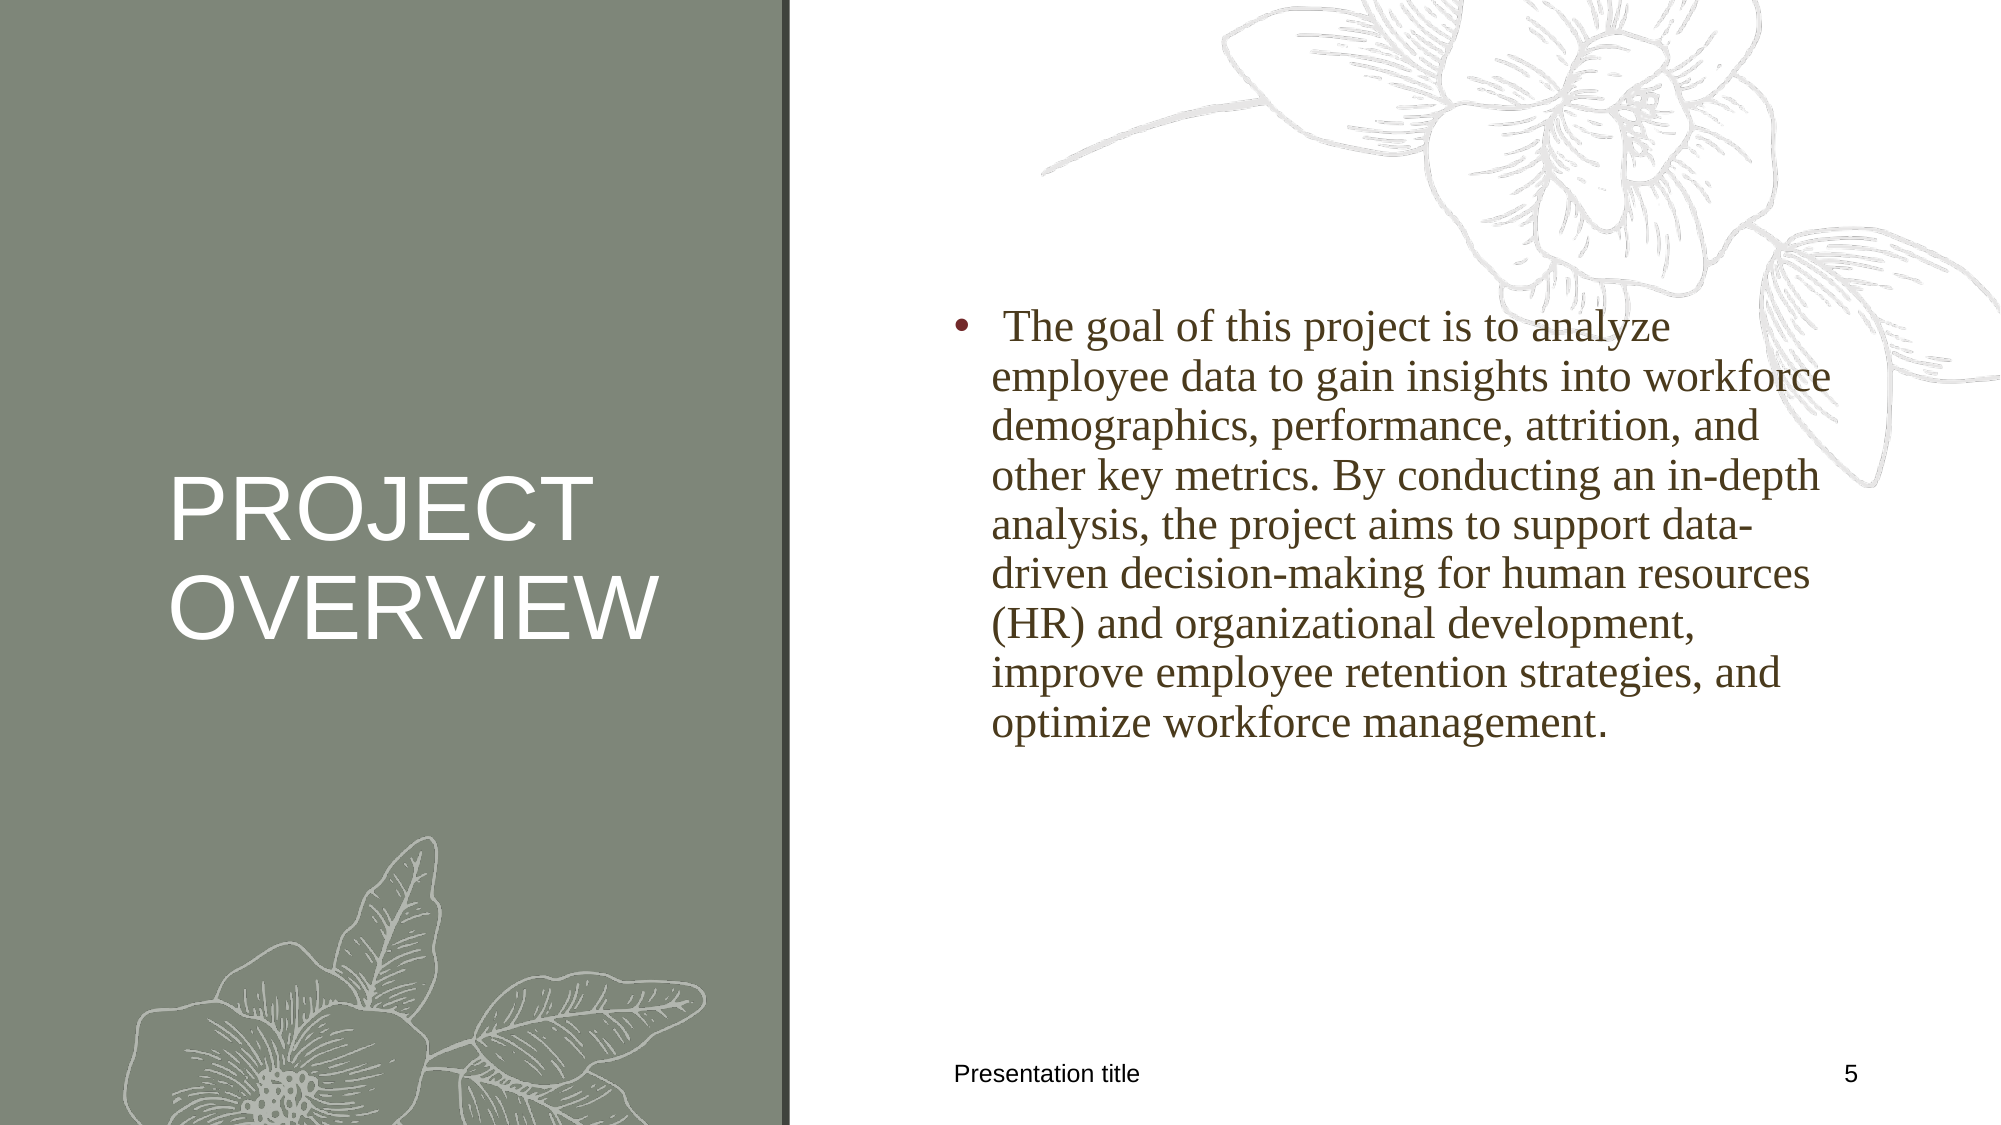

# PROJECT OVERVIEW
 The goal of this project is to analyze employee data to gain insights into workforce demographics, performance, attrition, and other key metrics. By conducting an in-depth analysis, the project aims to support data-driven decision-making for human resources (HR) and organizational development, improve employee retention strategies, and optimize workforce management.
Presentation title
5